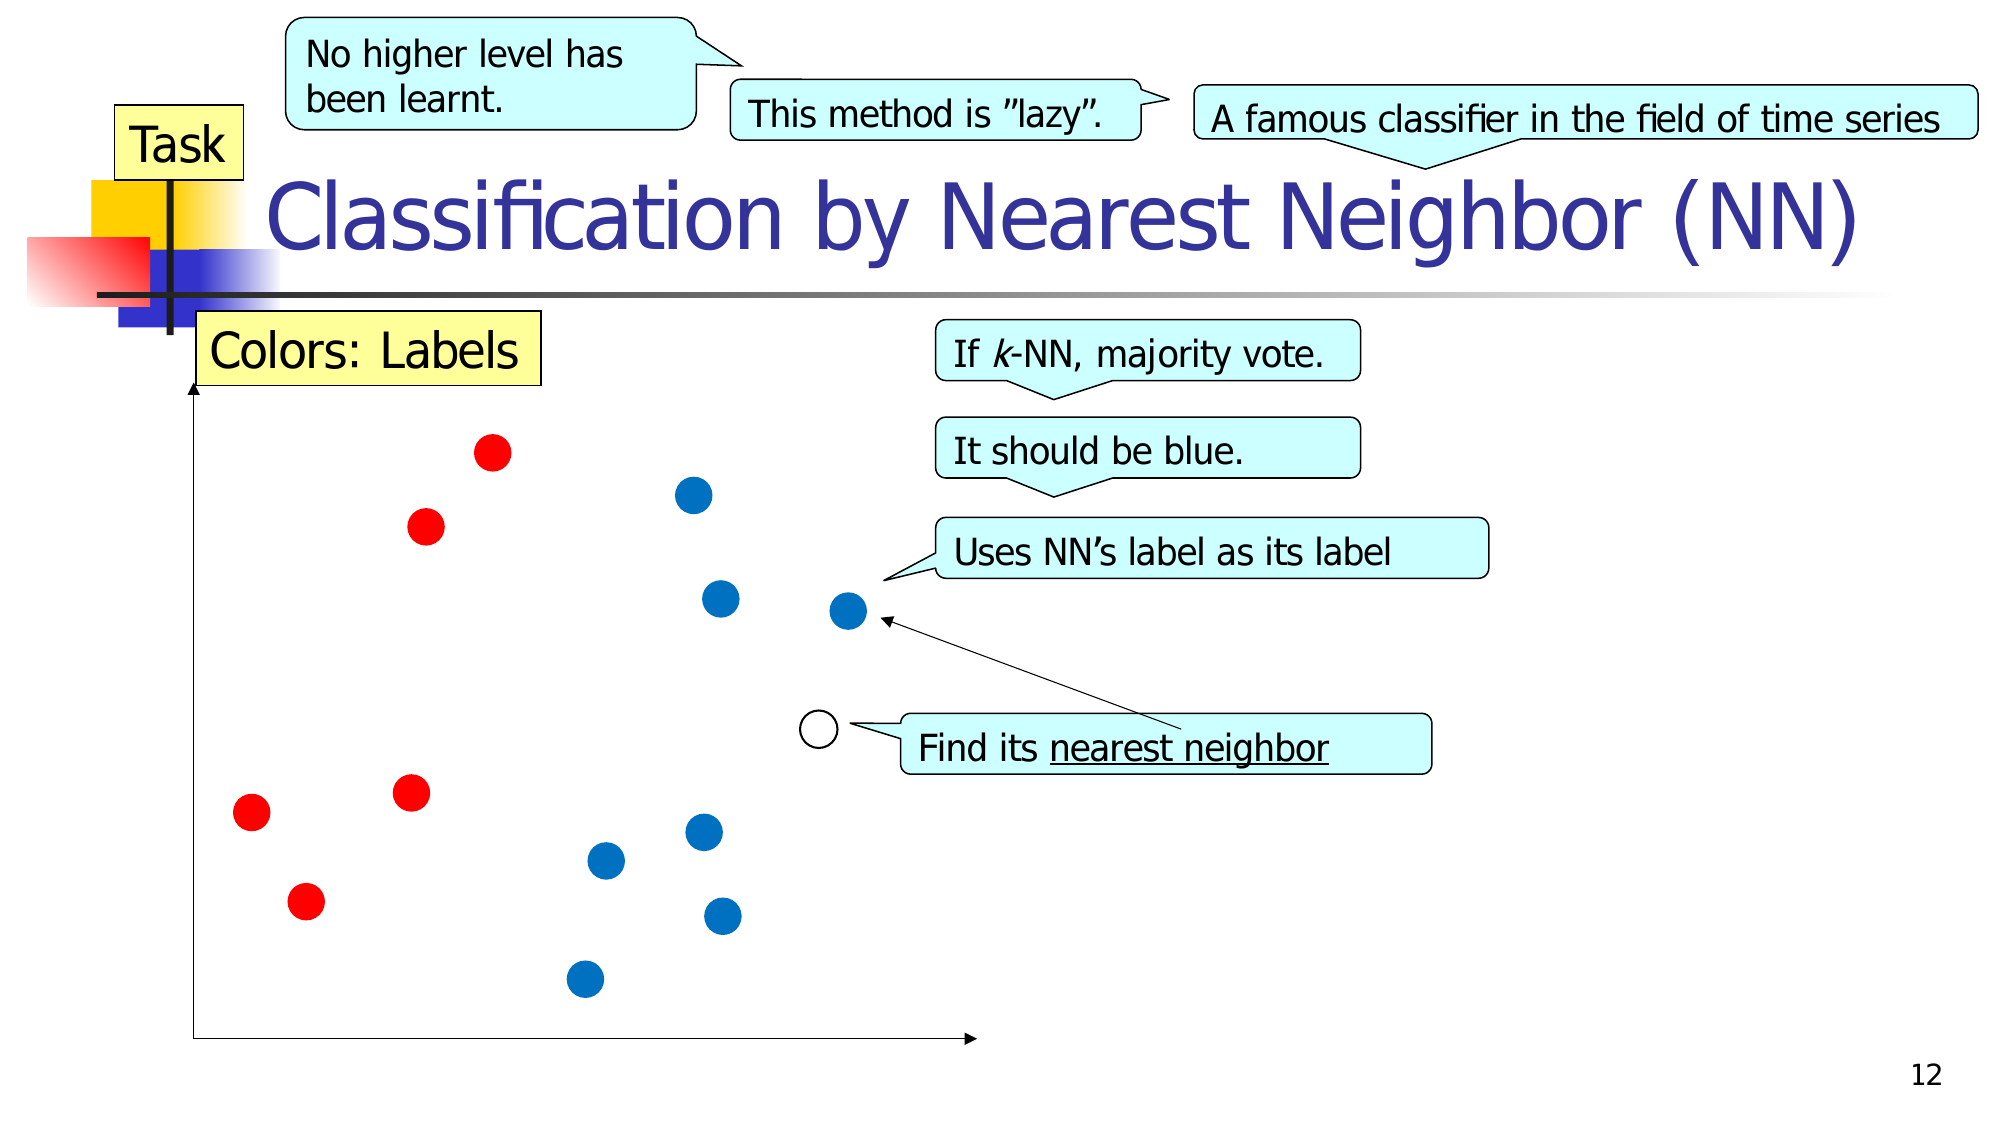

No higher level has been learnt.
# Classification by Nearest Neighbor (NN)
This method is ”lazy”.
A famous classifier in the field of time series
Task
Colors: Labels
If k-NN, majority vote.
It should be blue.

Uses NN’s label as its label

Find its nearest neighbor

12